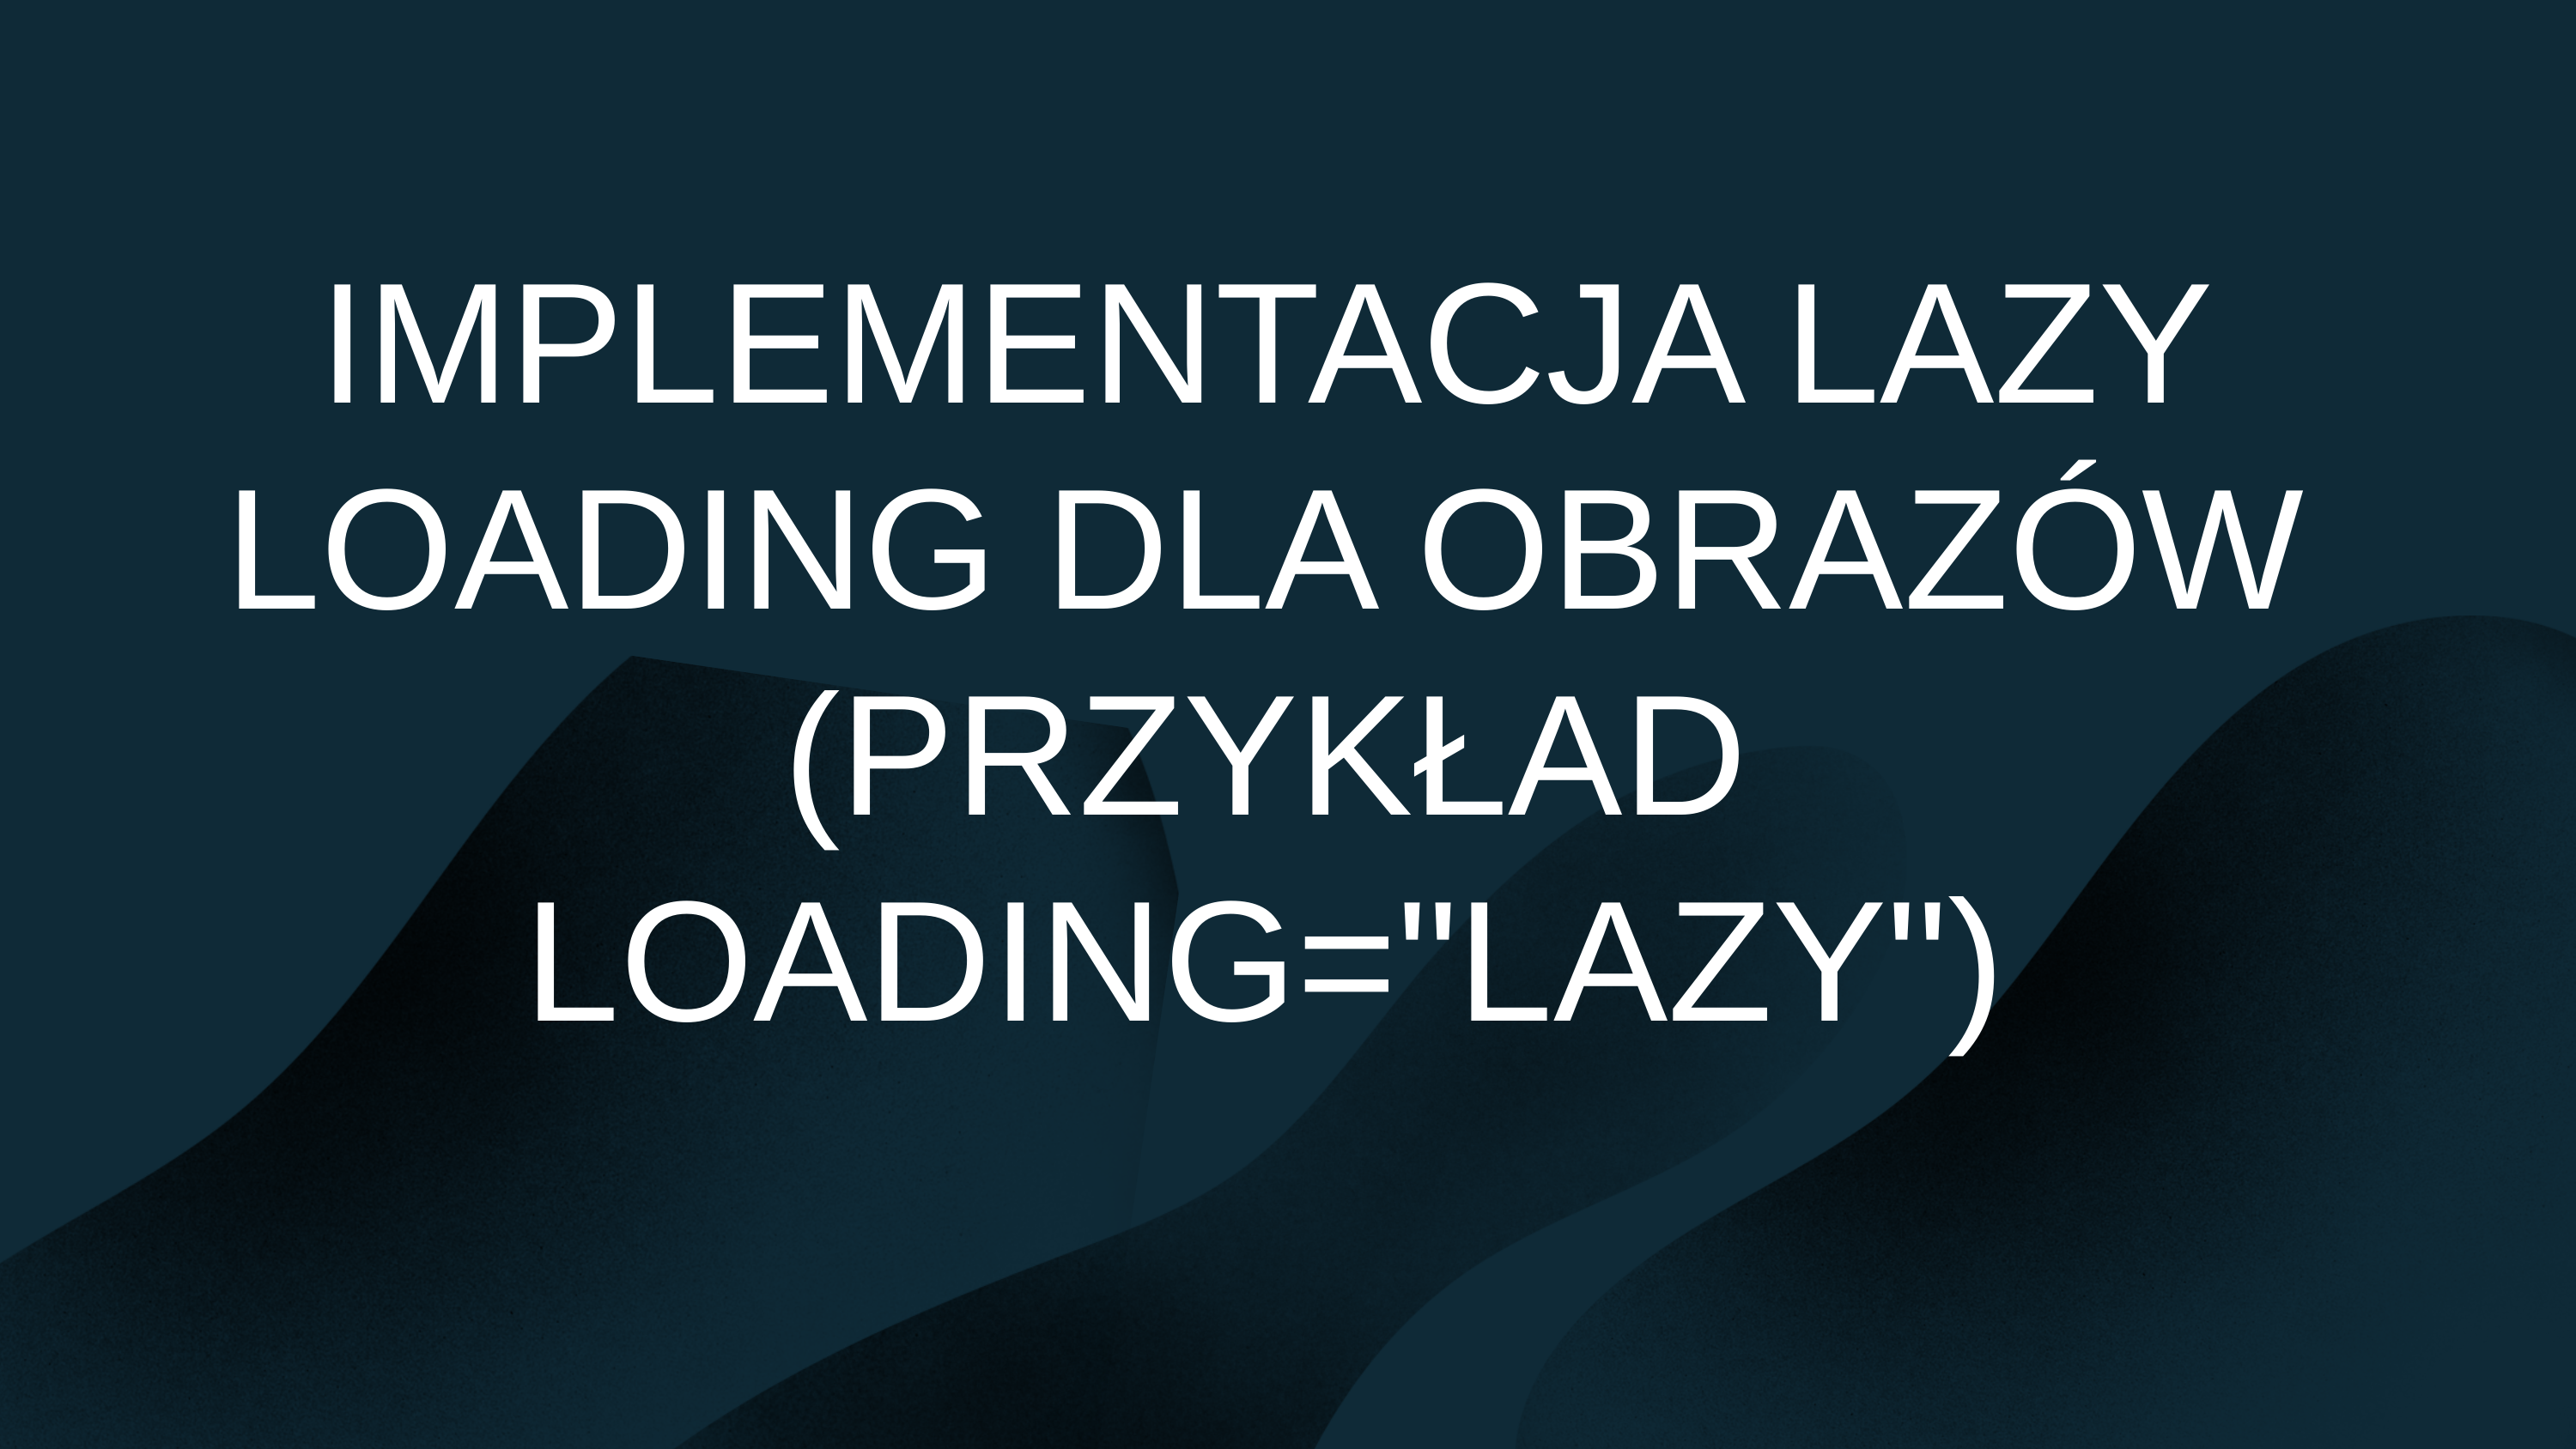

IMPLEMENTACJA LAZY LOADING DLA OBRAZÓW (PRZYKŁAD LOADING="LAZY")